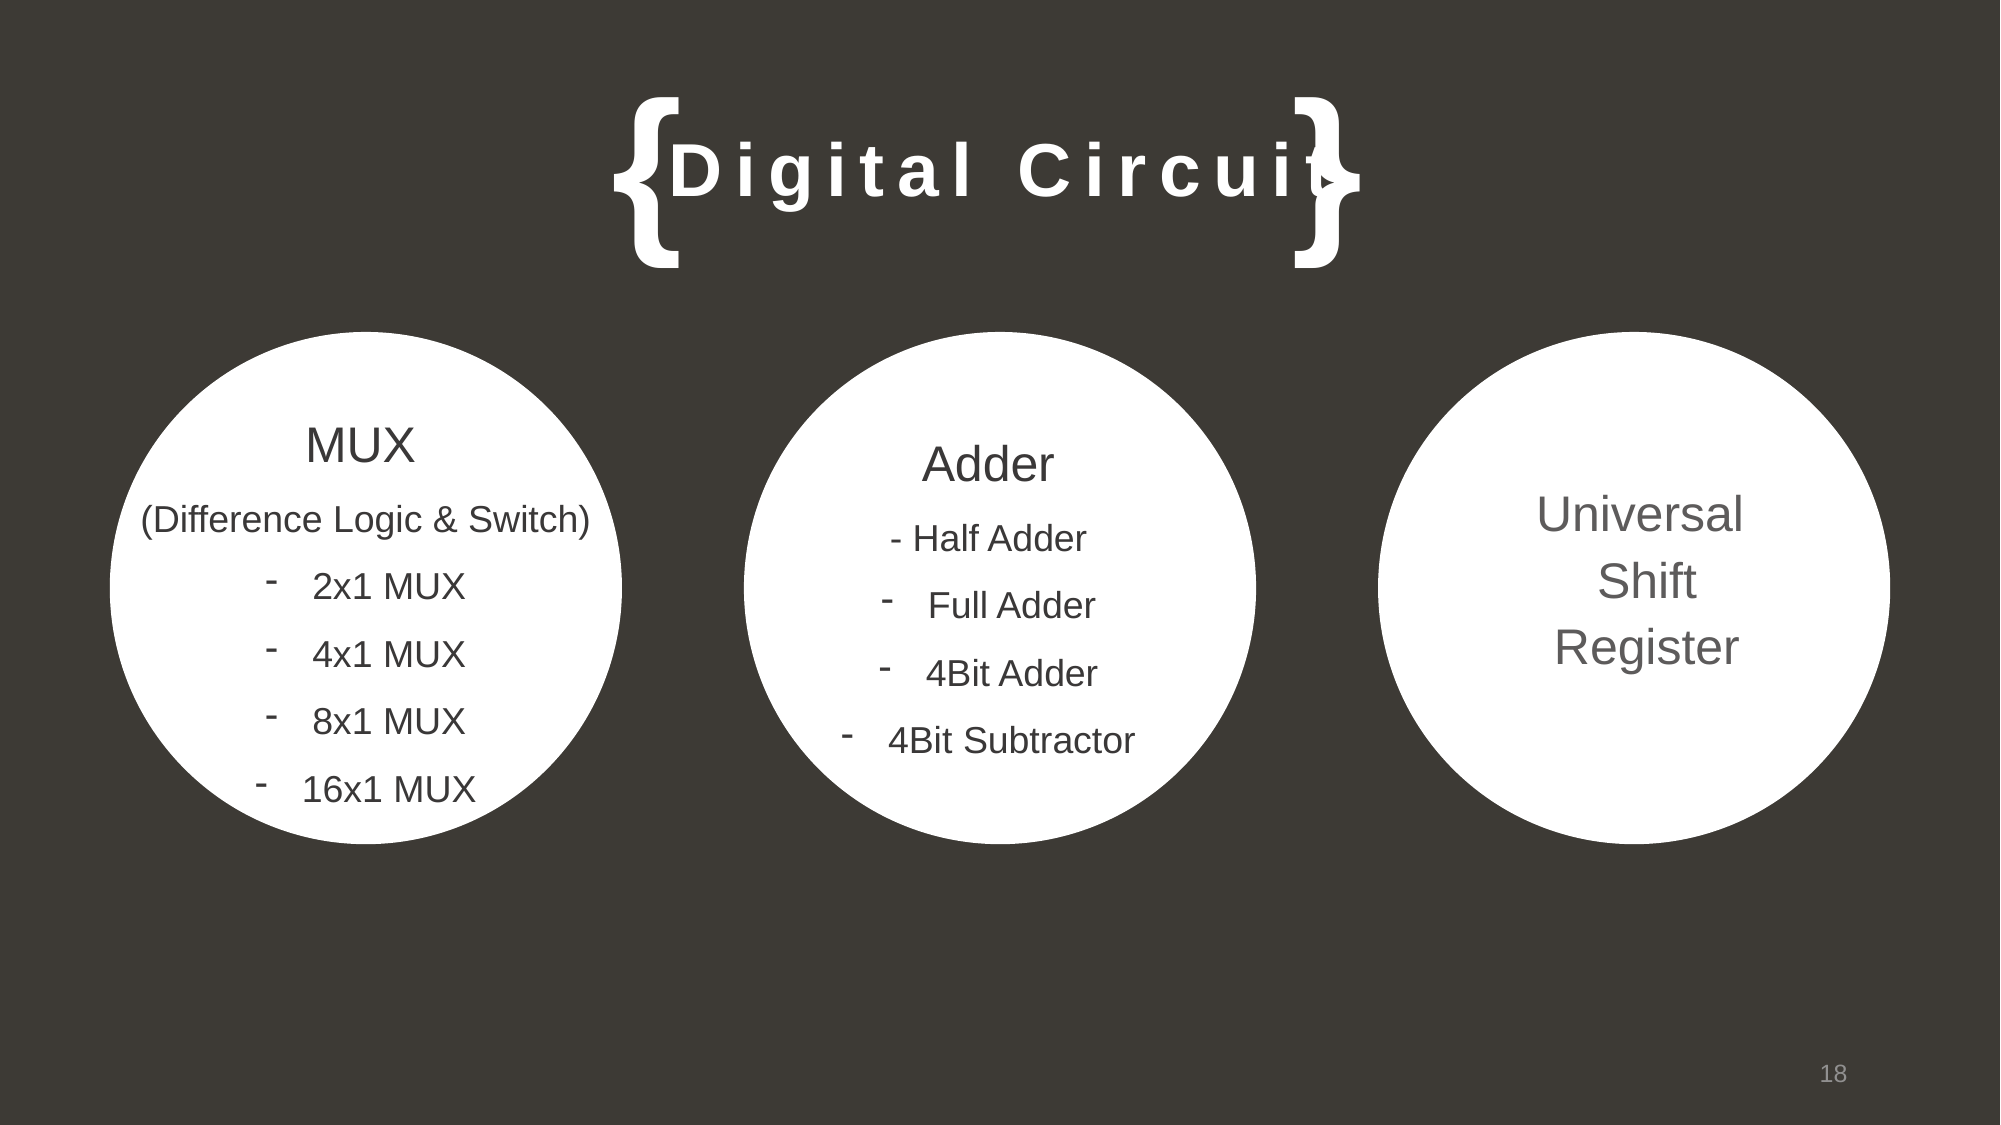

{            }
Digital Circuit

MUX
(Difference Logic & Switch)
2x1 MUX
4x1 MUX
8x1 MUX
16x1 MUX
Adder
- Half Adder
Full Adder
4Bit Adder
4Bit Subtractor
Universal
Shift
Register
18